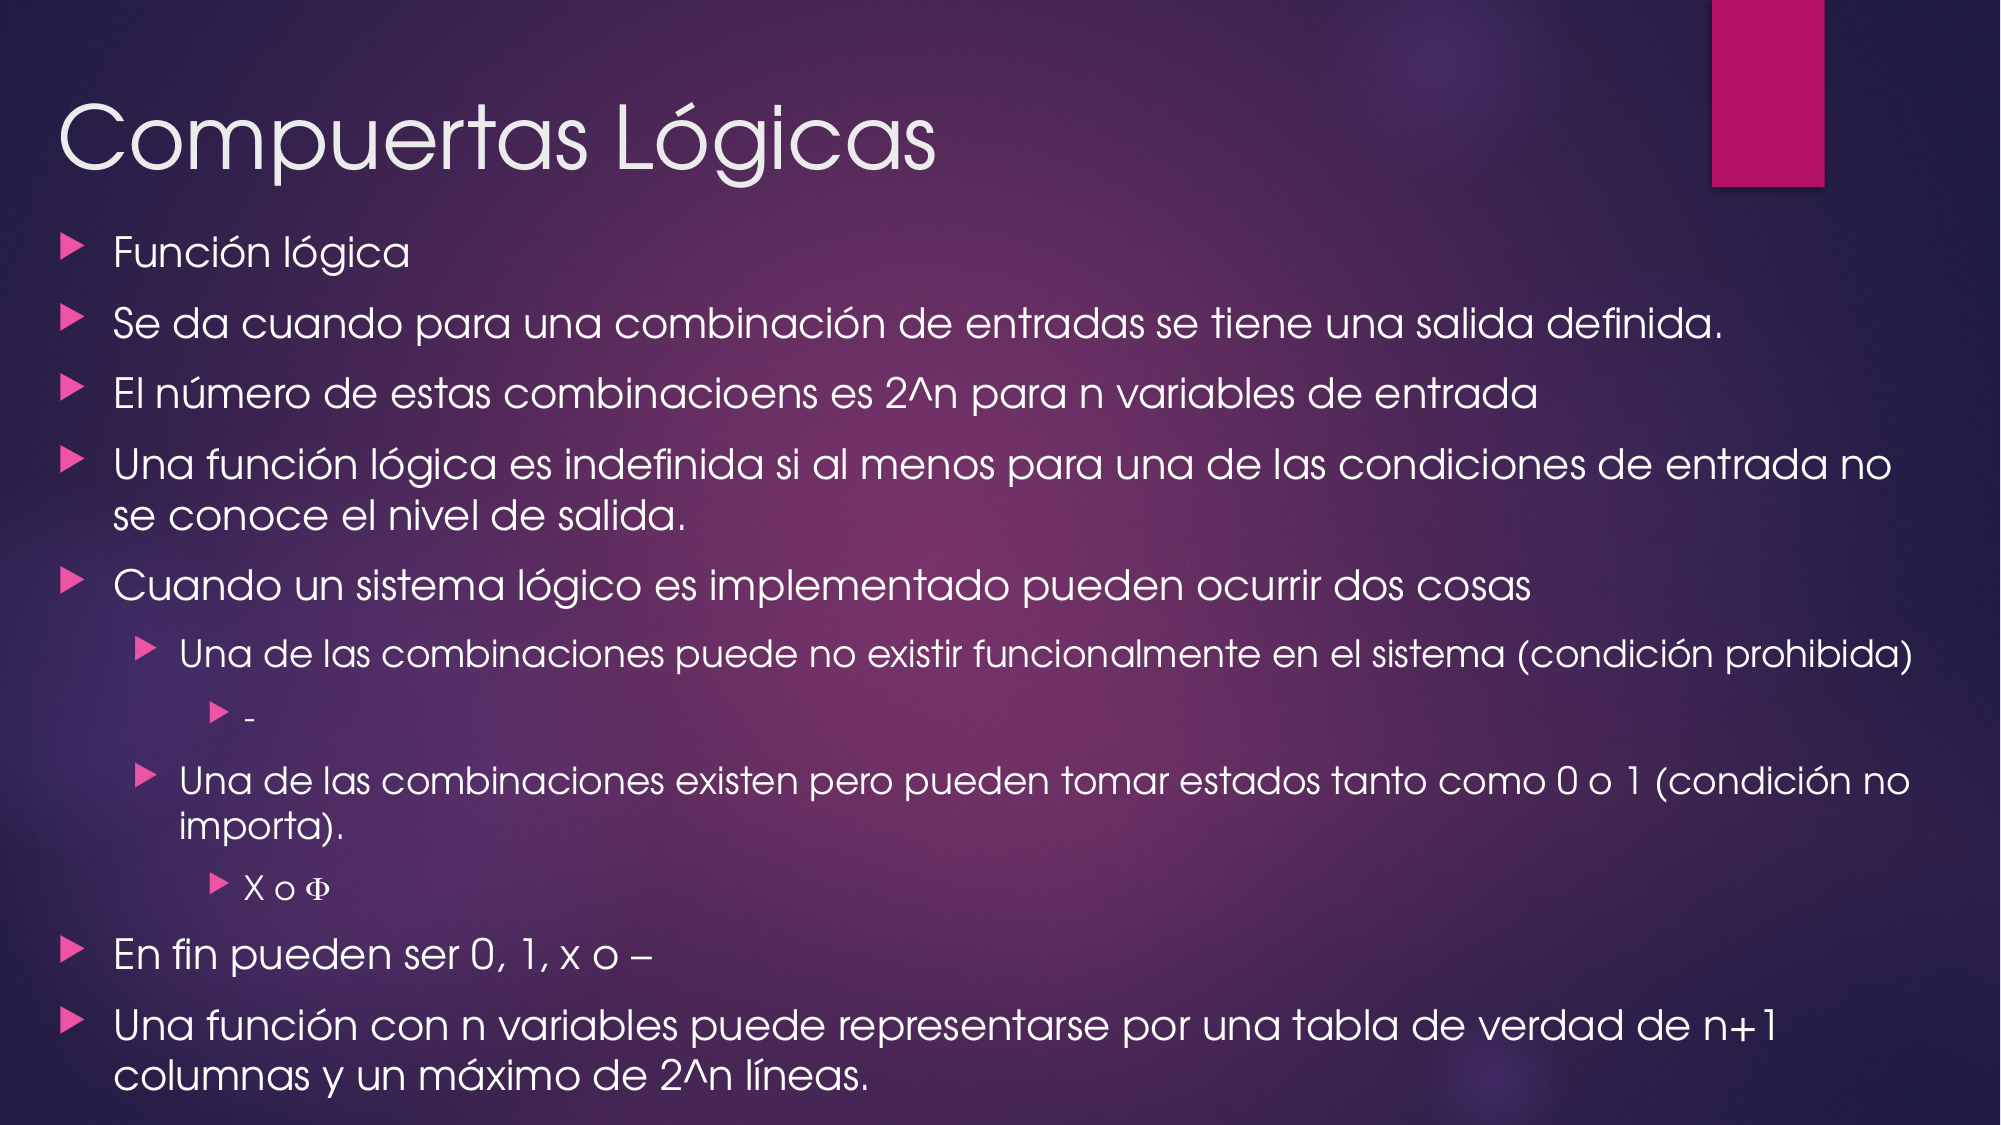

# Compuertas Lógicas
Función lógica
Se da cuando para una combinación de entradas se tiene una salida definida.
El número de estas combinacioens es 2^n para n variables de entrada
Una función lógica es indefinida si al menos para una de las condiciones de entrada no se conoce el nivel de salida.
Cuando un sistema lógico es implementado pueden ocurrir dos cosas
Una de las combinaciones puede no existir funcionalmente en el sistema (condición prohibida)
-
Una de las combinaciones existen pero pueden tomar estados tanto como 0 o 1 (condición no importa).
X o Φ
En fin pueden ser 0, 1, x o –
Una función con n variables puede representarse por una tabla de verdad de n+1 columnas y un máximo de 2^n líneas.